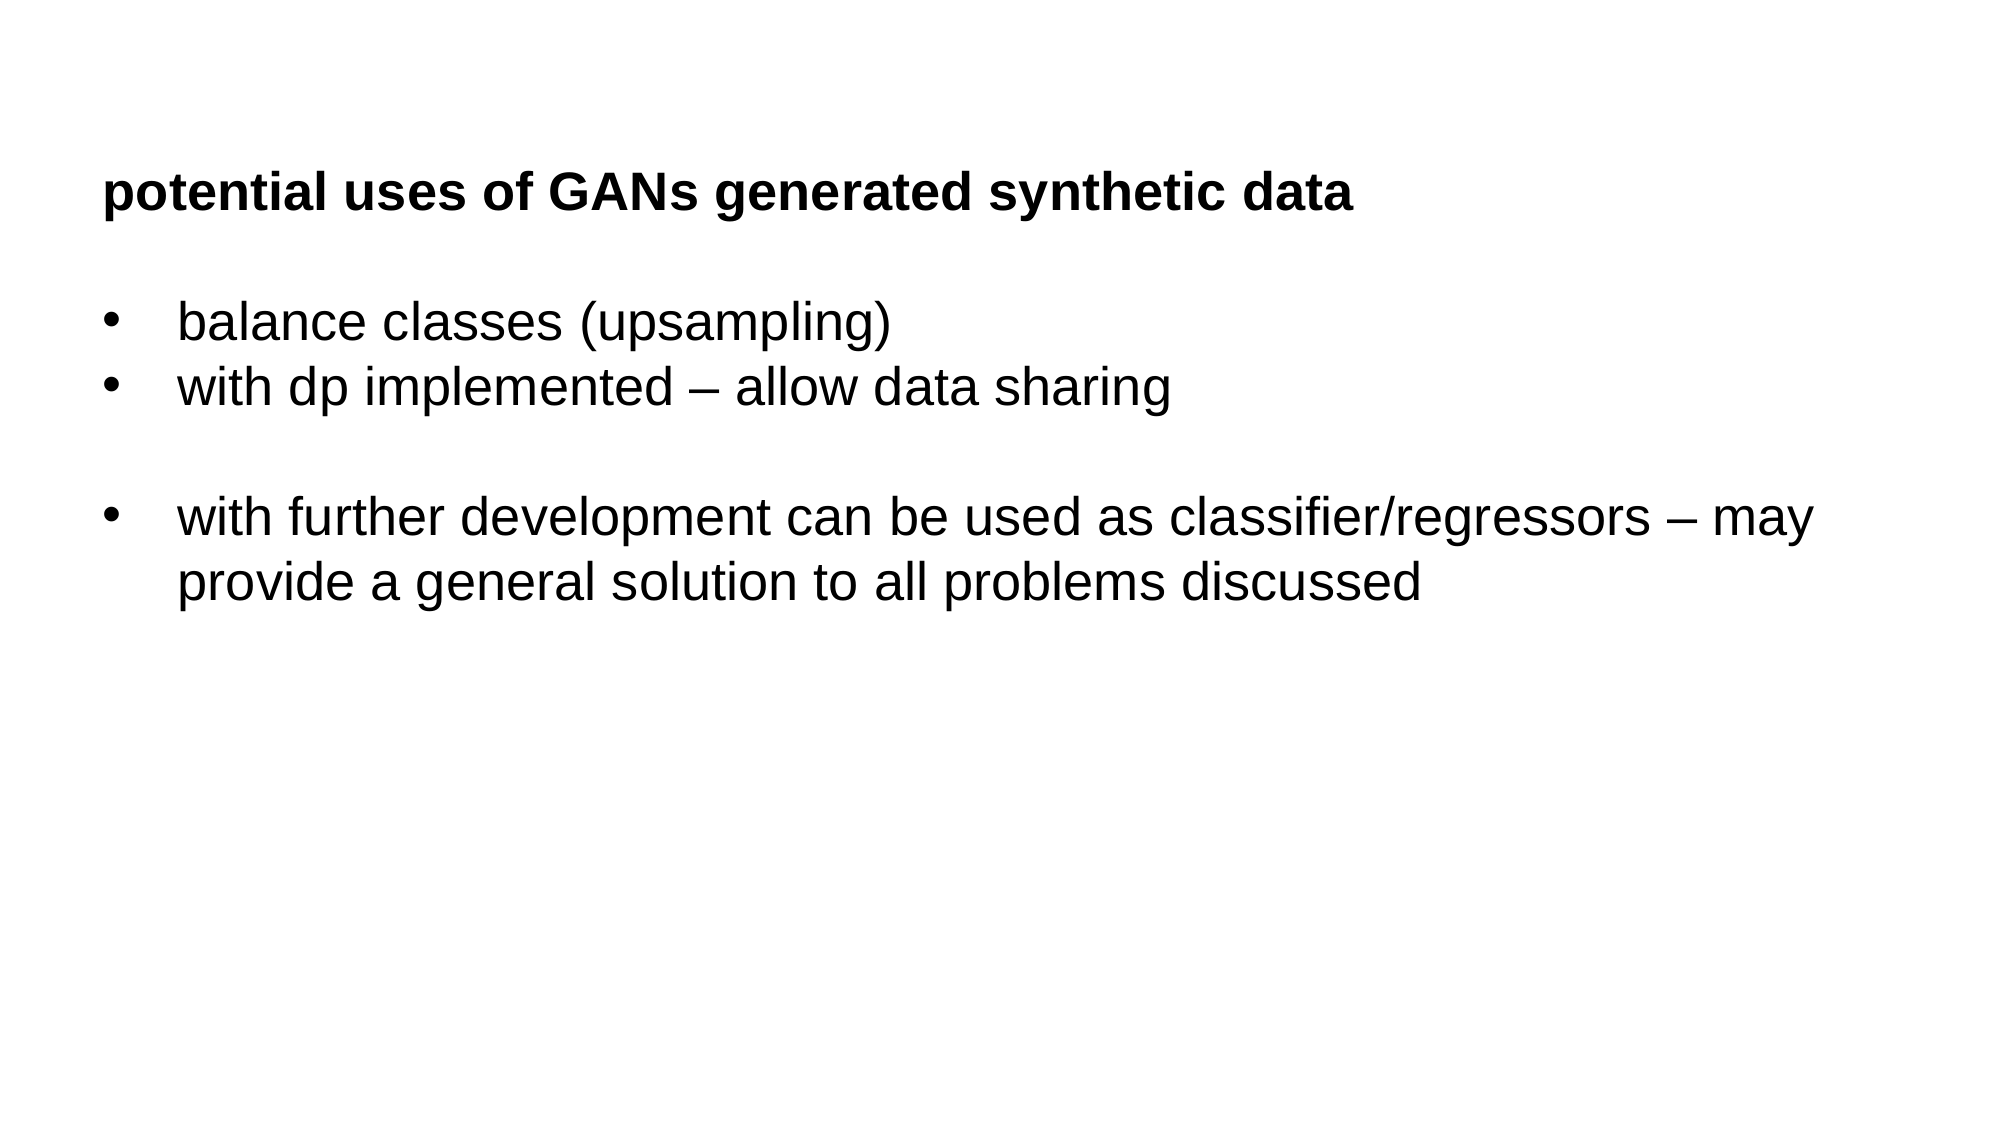

potential uses of GANs generated synthetic data

balance classes (upsampling)
with dp implemented – allow data sharing

with further development can be used as classifier/regressors – may provide a general solution to all problems discussed